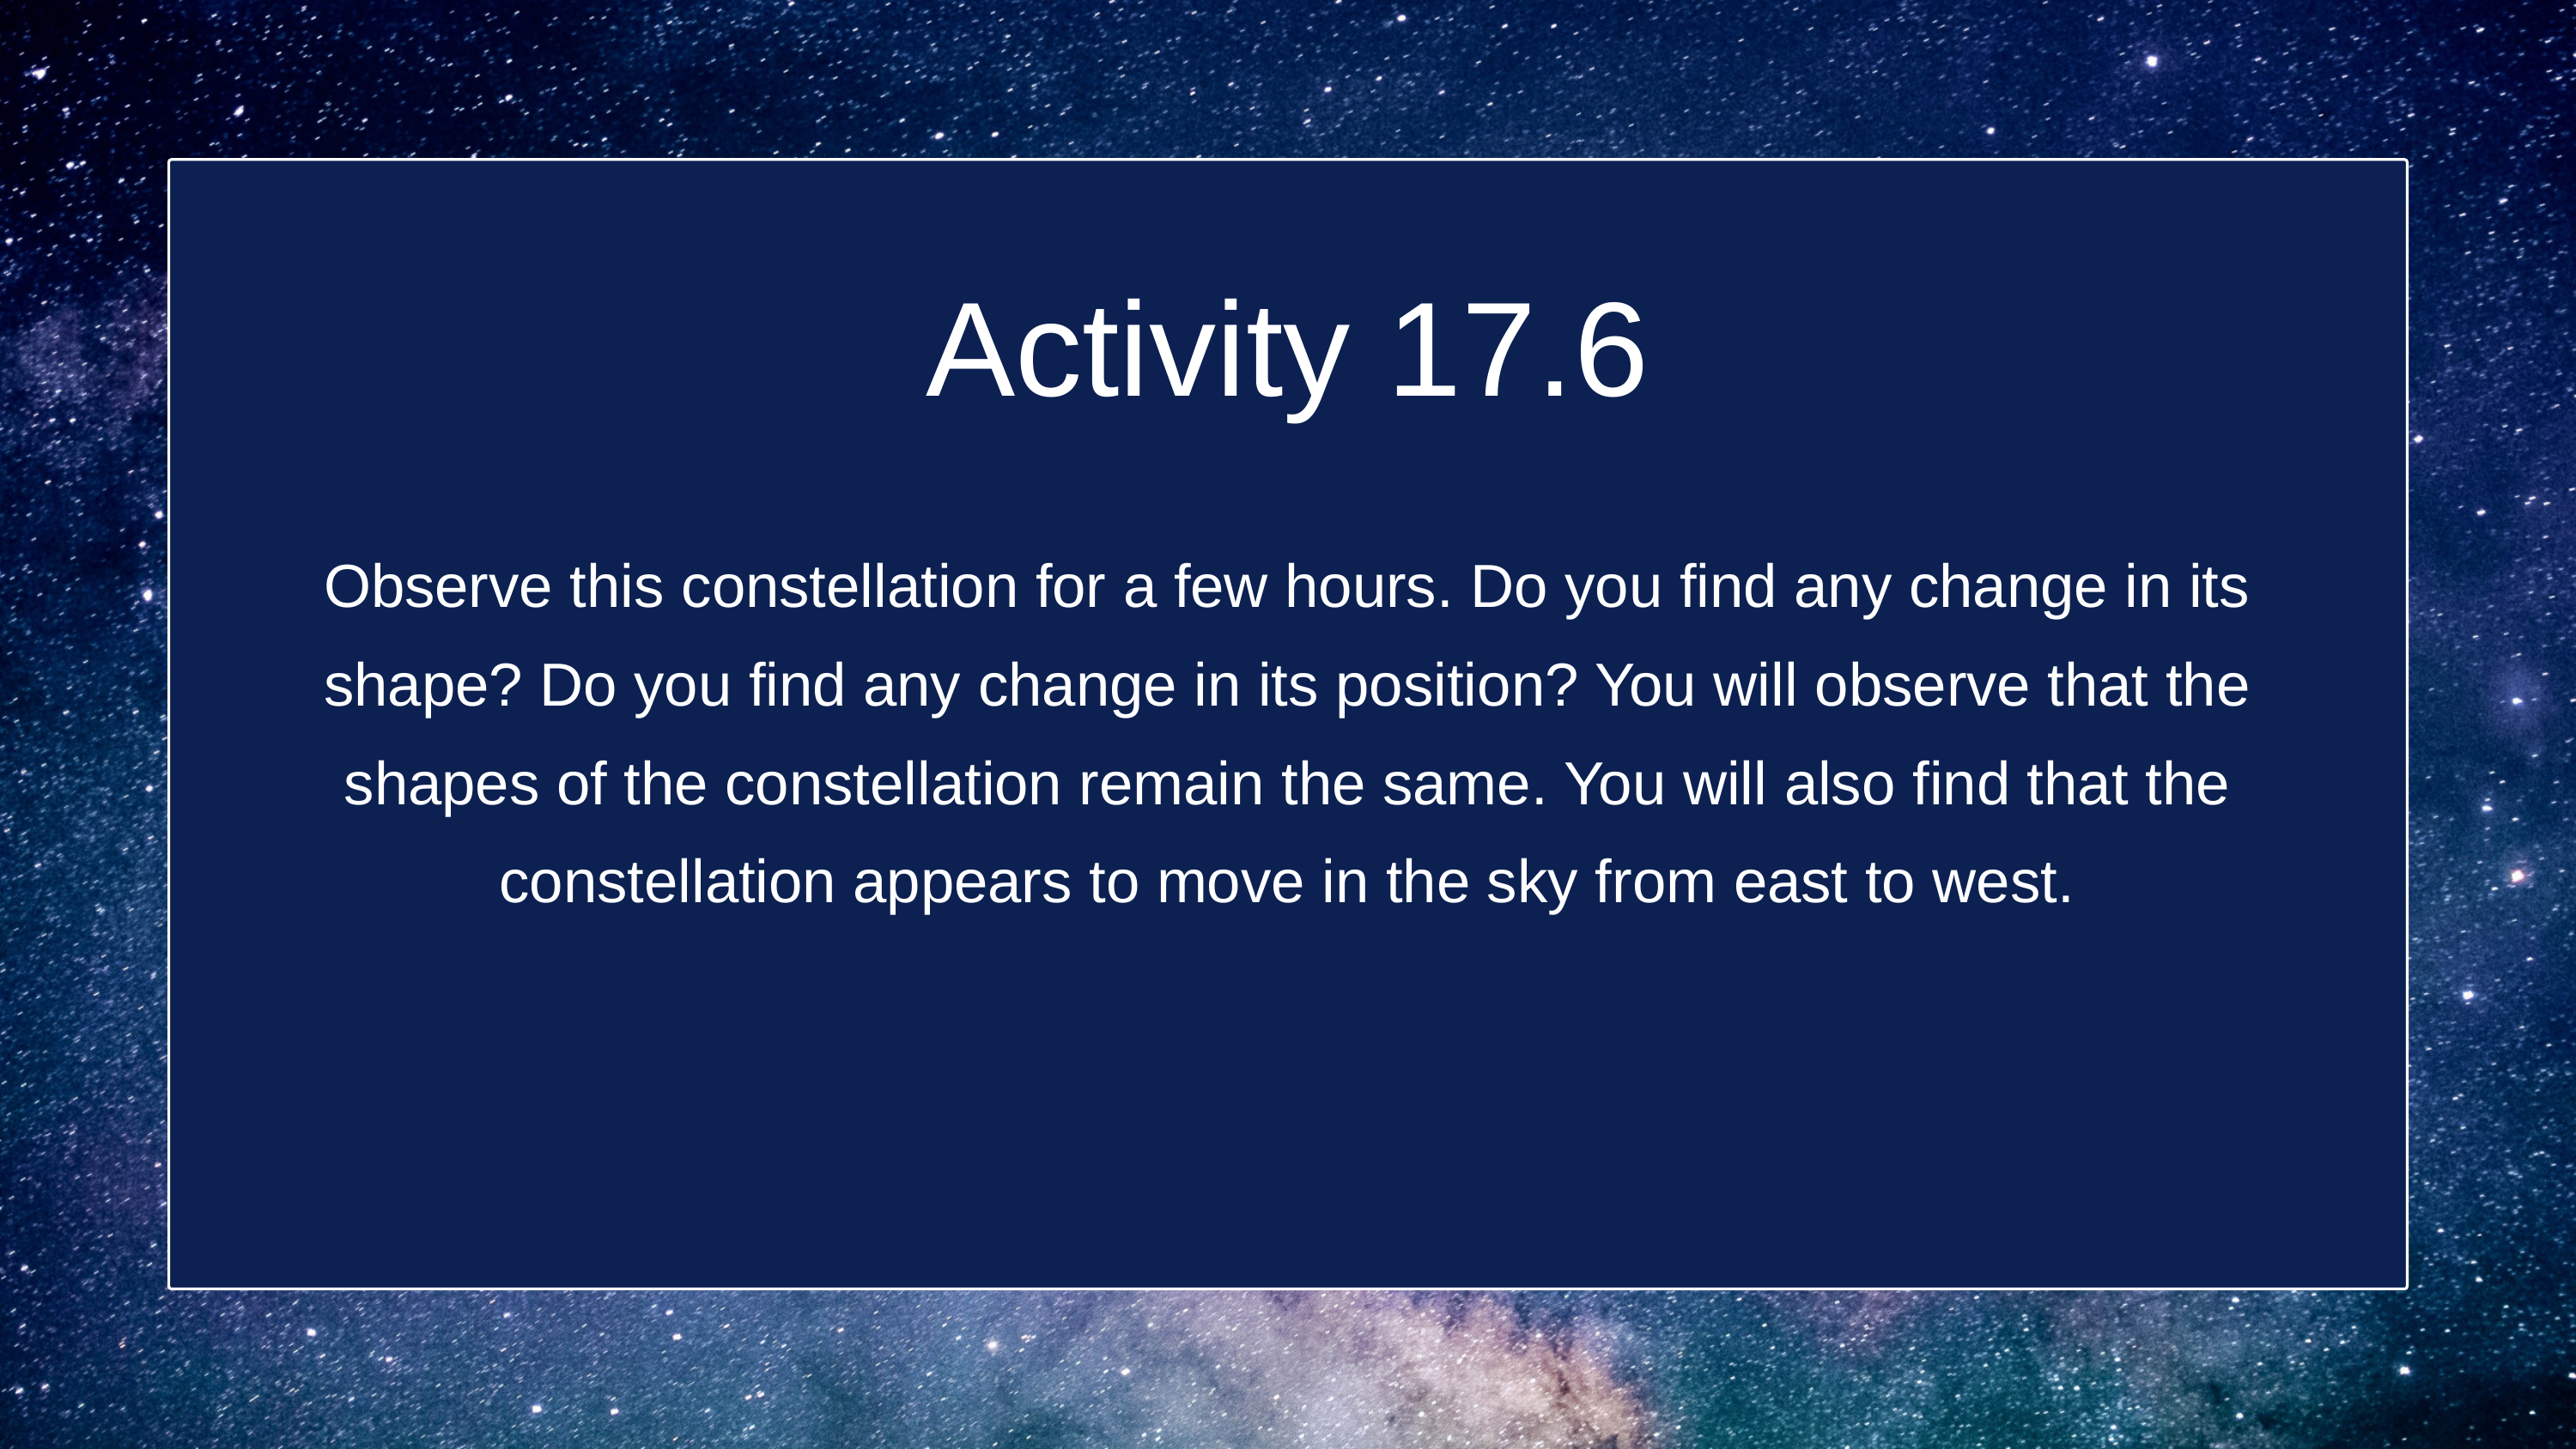

Activity 17.6
Observe this constellation for a few hours. Do you find any change in its shape? Do you find any change in its position? You will observe that the shapes of the constellation remain the same. You will also find that the constellation appears to move in the sky from east to west.